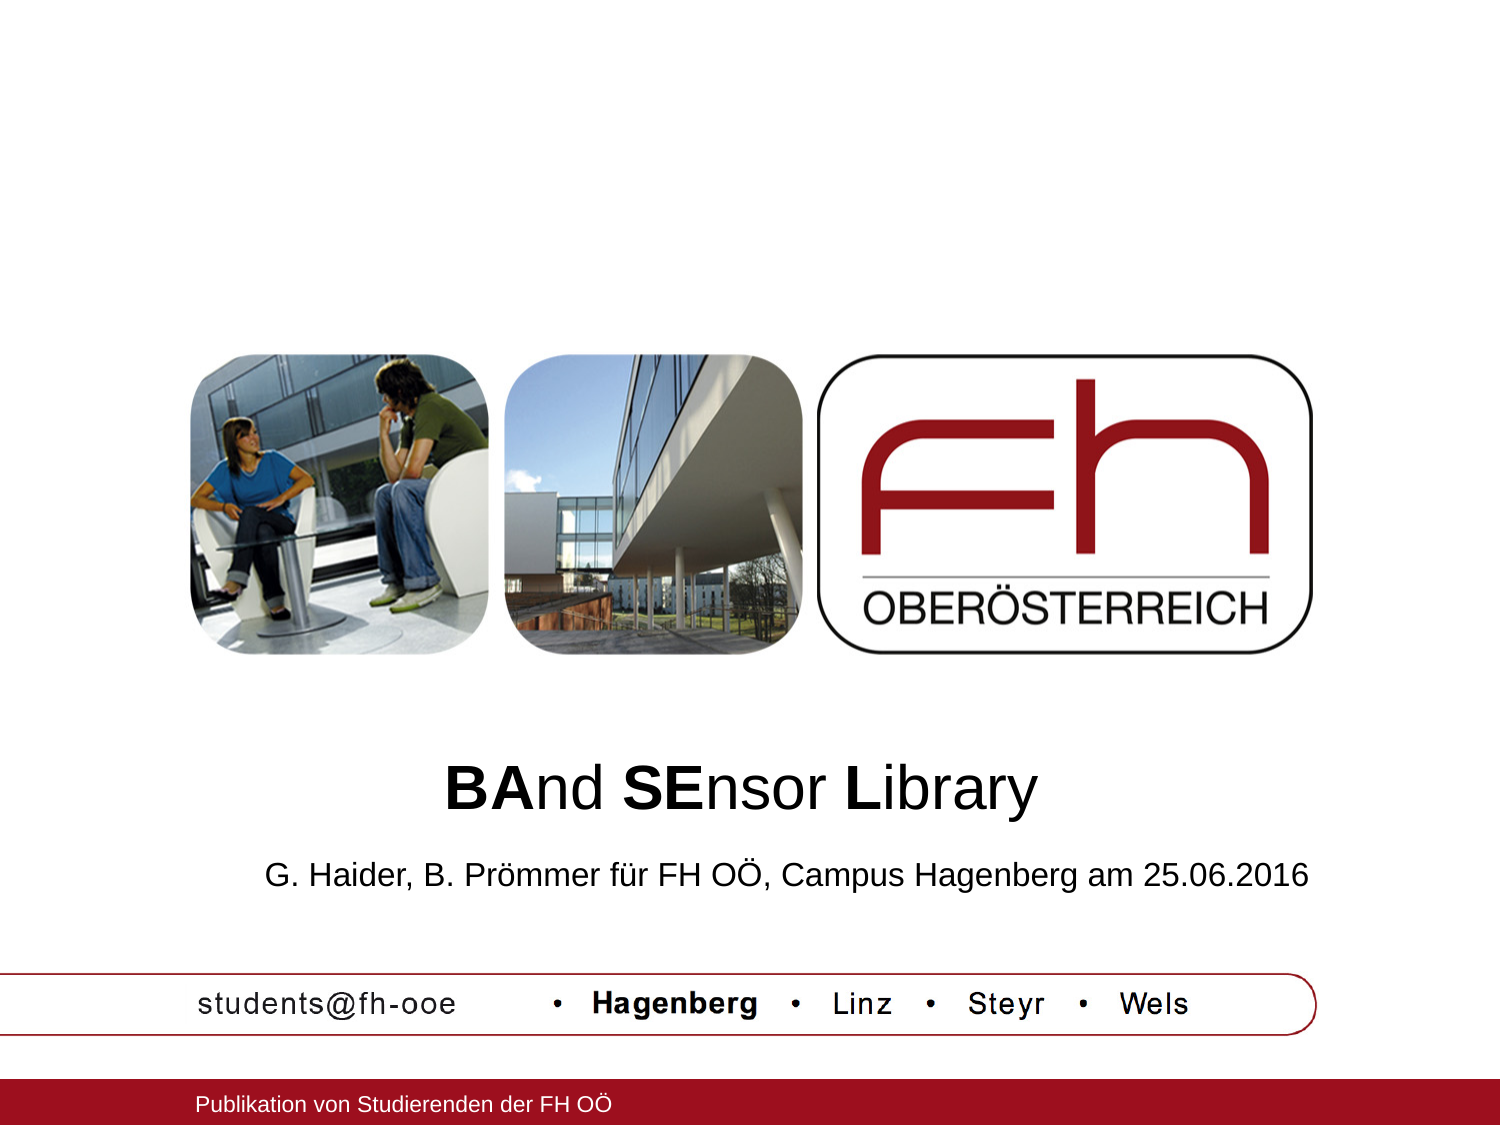

# BAnd SEnsor Library
G. Haider, B. Prömmer für FH OÖ, Campus Hagenberg am 25.06.2016